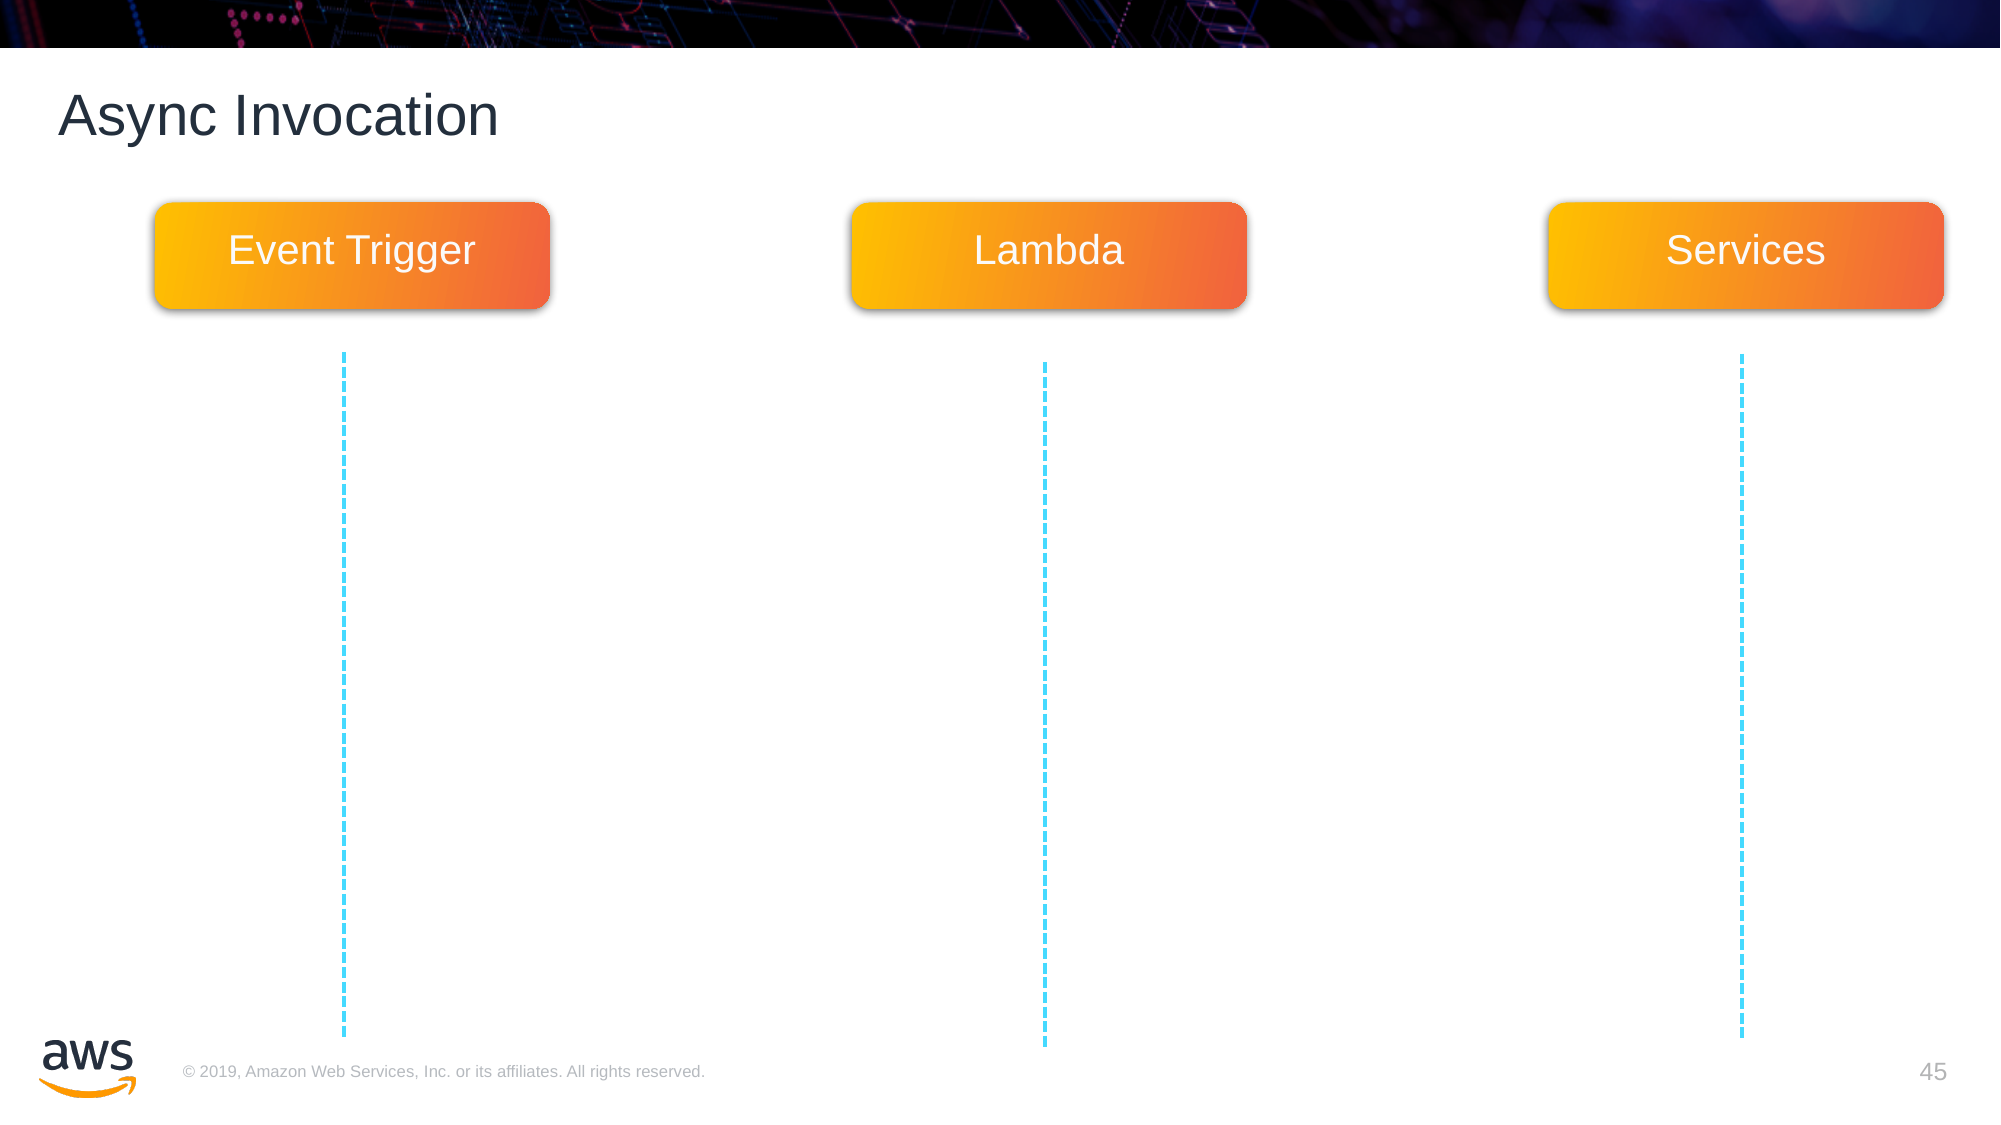

# Async Invocation
Event Trigger
Lambda
Services
45